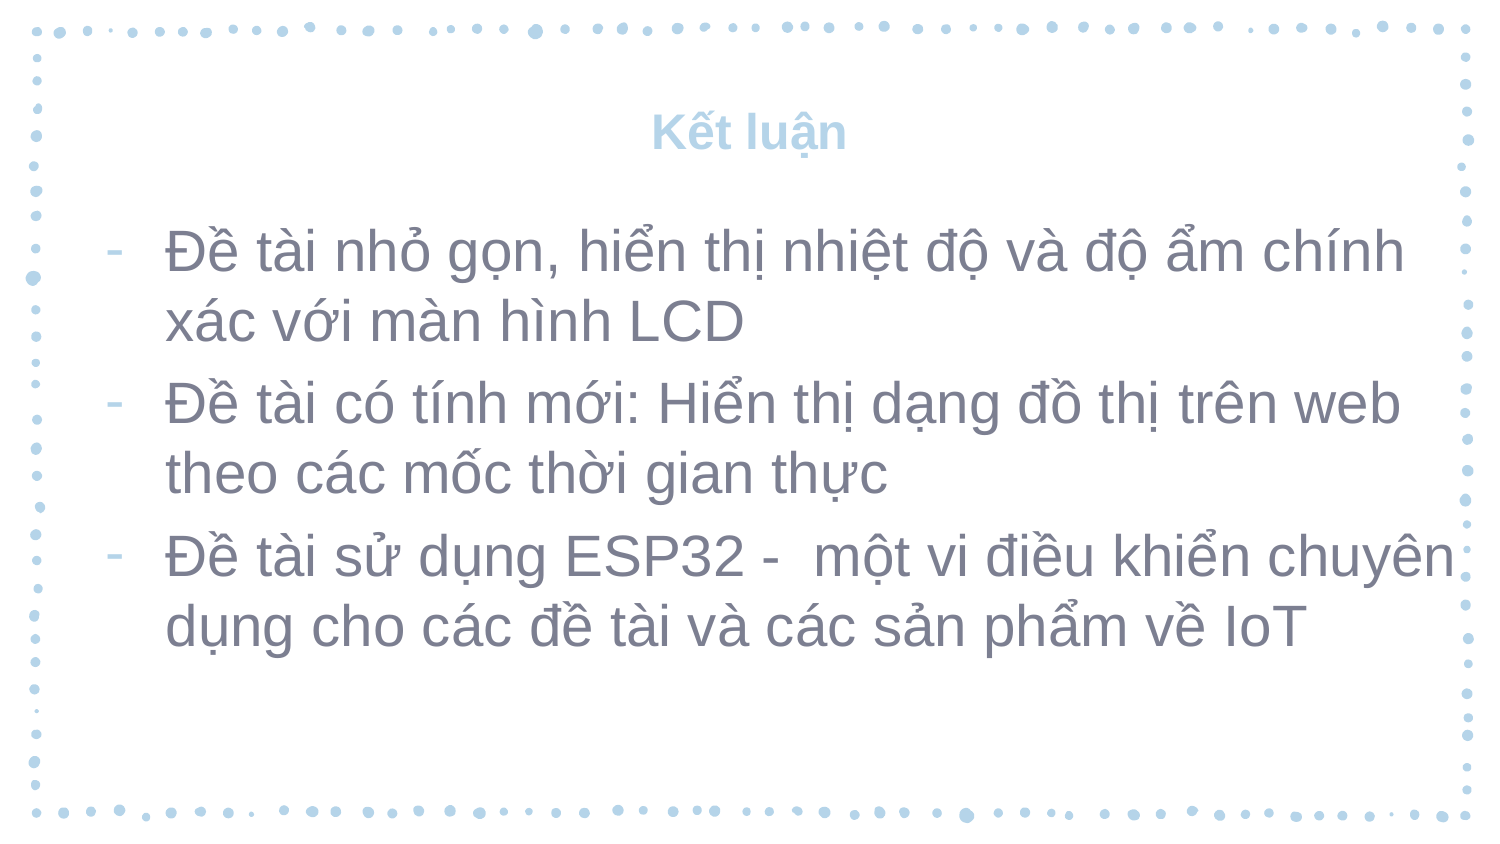

# Kết luận
Đề tài nhỏ gọn, hiển thị nhiệt độ và độ ẩm chính xác với màn hình LCD
Đề tài có tính mới: Hiển thị dạng đồ thị trên web theo các mốc thời gian thực
Đề tài sử dụng ESP32 -  một vi điều khiển chuyên dụng cho các đề tài và các sản phẩm về IoT